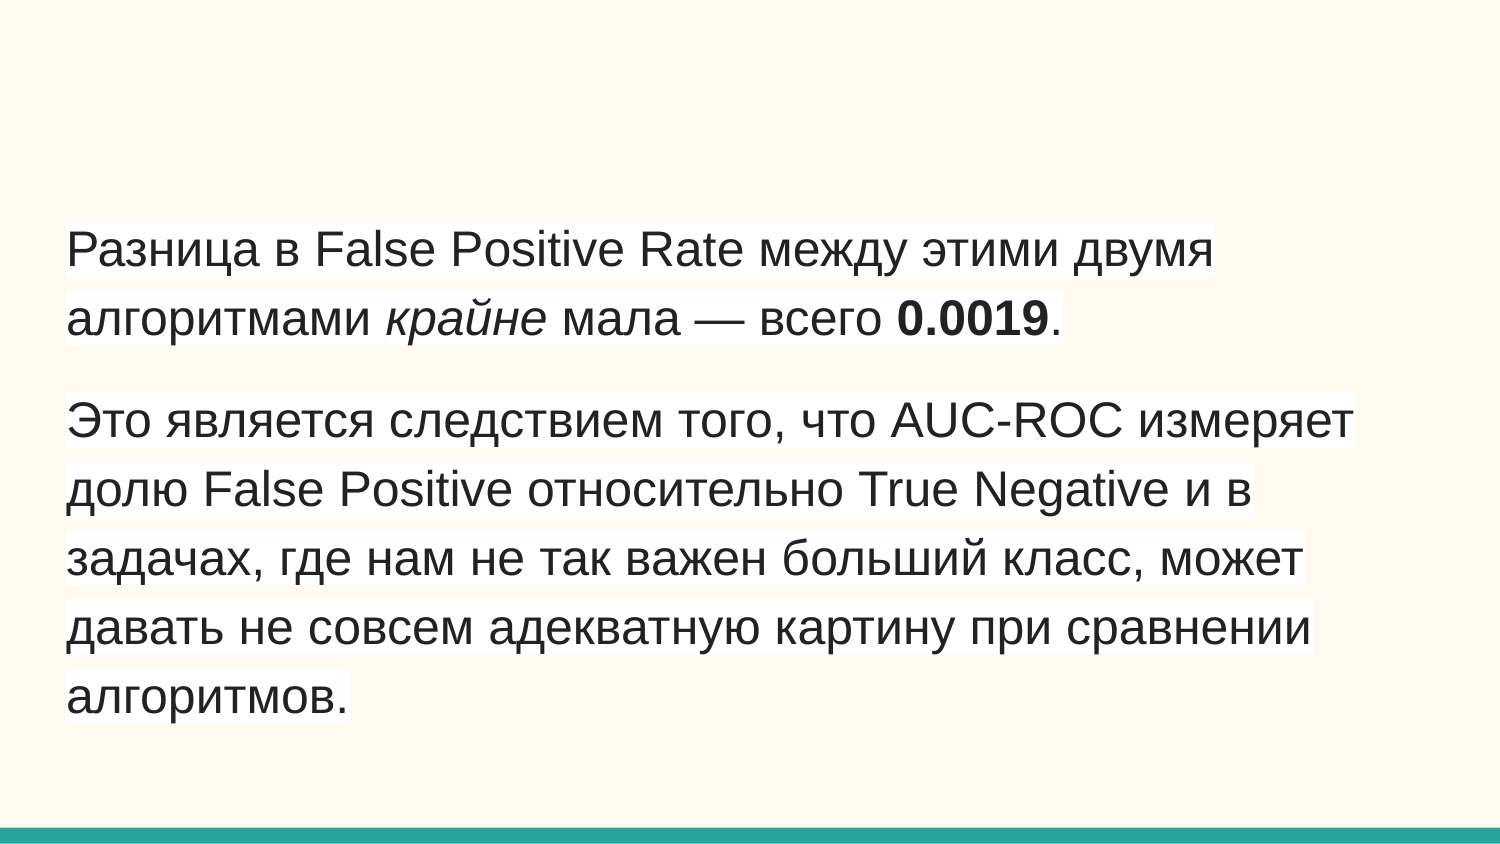

Разница в False Positive Rate между этими двумя алгоритмами крайне мала — всего 0.0019.
Это является следствием того, что AUC-ROC измеряет долю False Positive относительно True Negative и в задачах, где нам не так важен больший класс, может давать не совсем адекватную картину при сравнении алгоритмов.